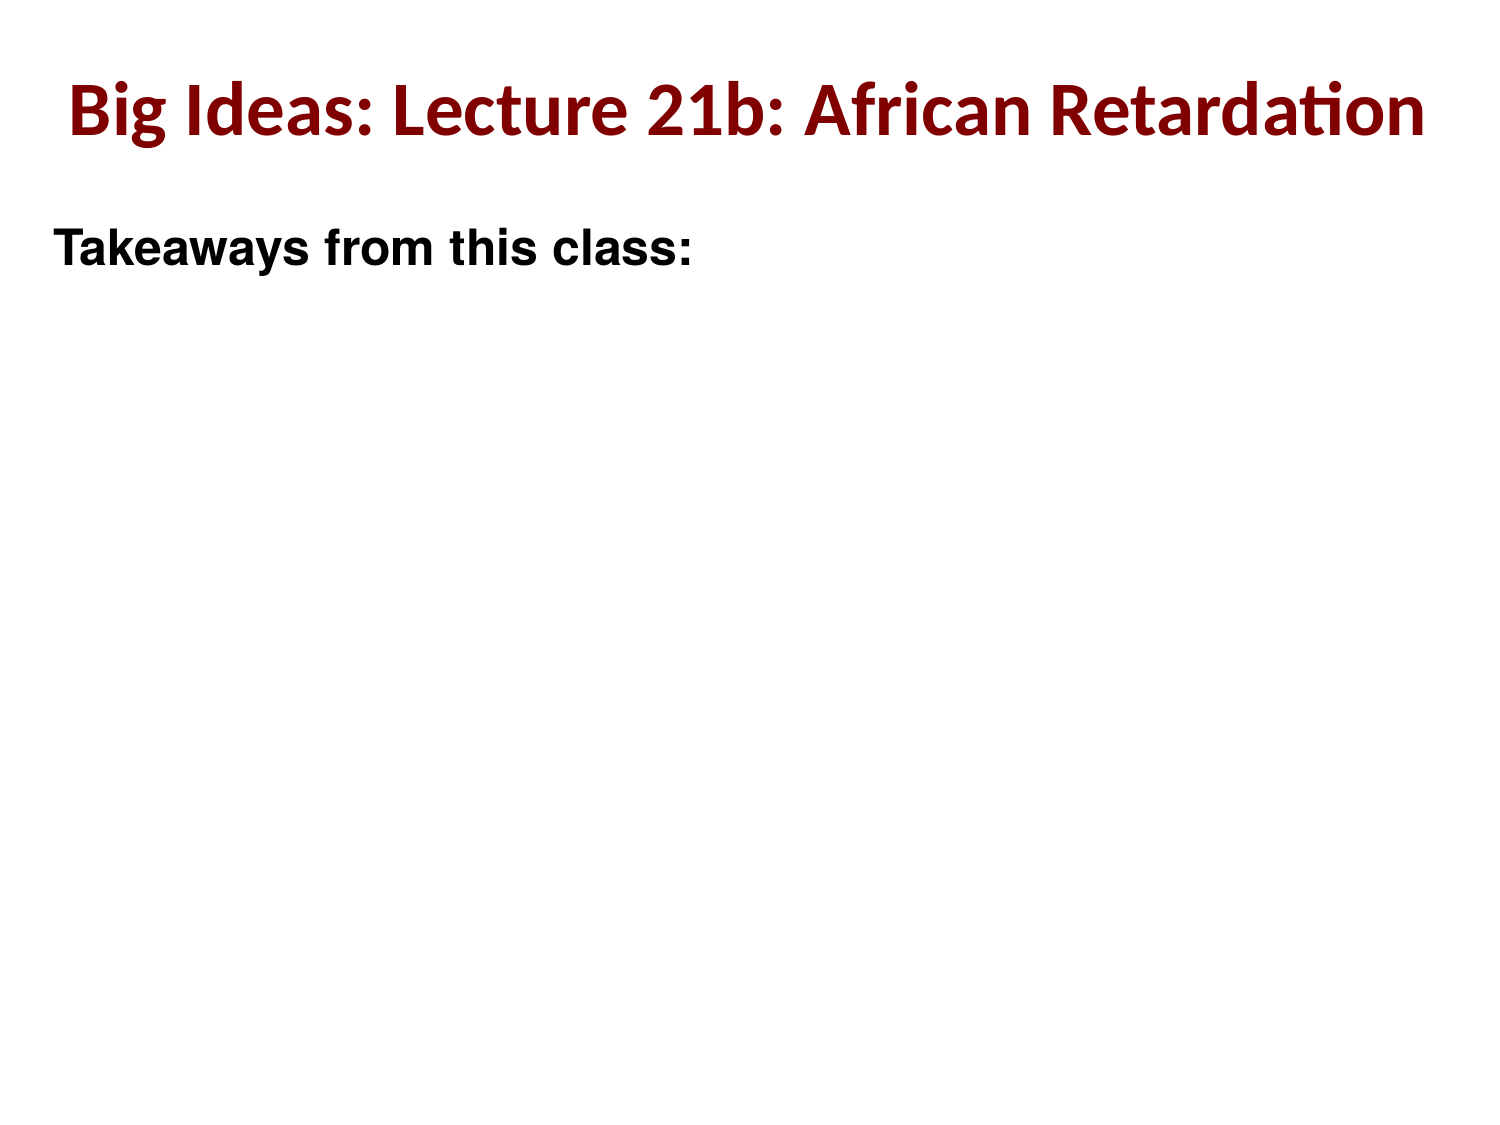

Big Ideas: Lecture 21b: African Retardation
Takeaways from this class: